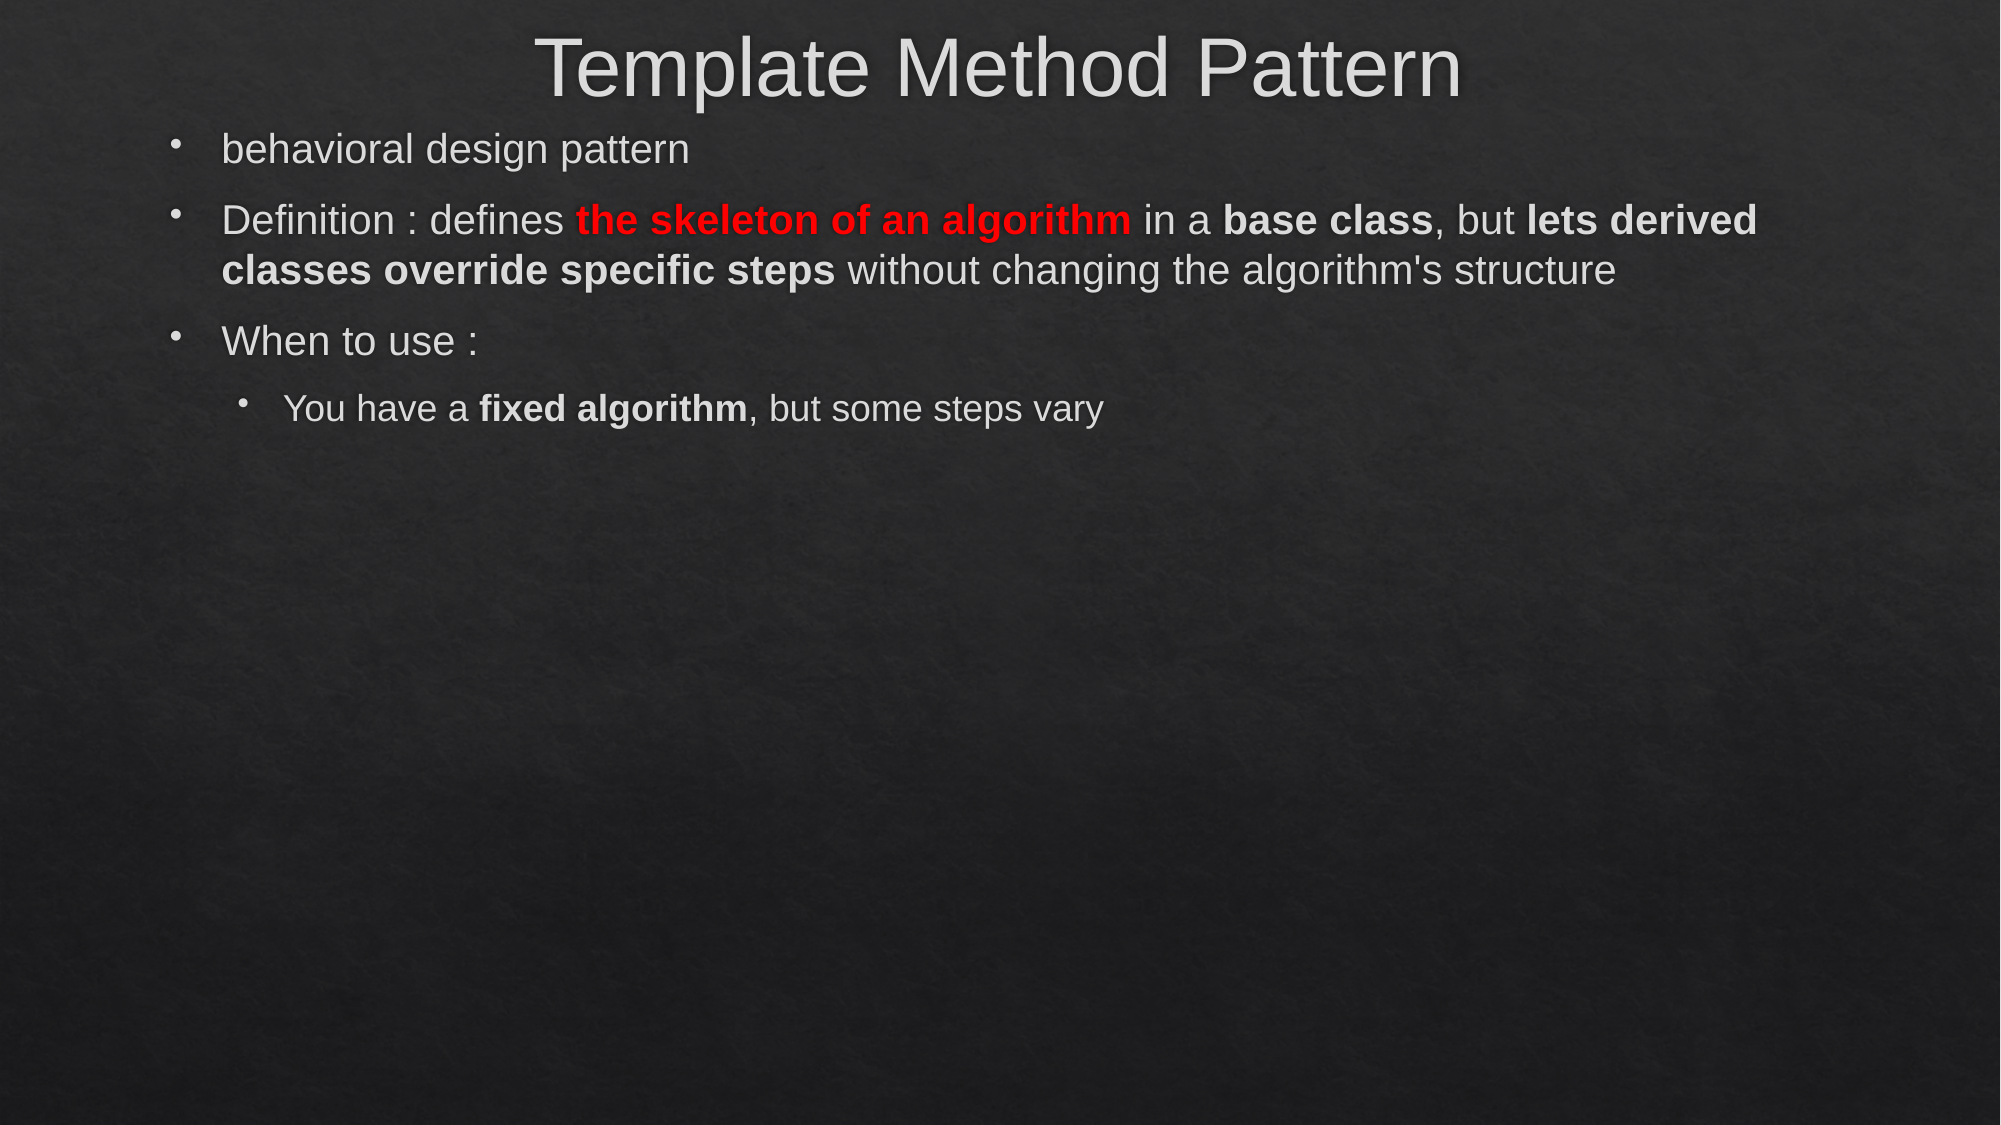

# Template Method Pattern
behavioral design pattern
Definition : defines the skeleton of an algorithm in a base class, but lets derived classes override specific steps without changing the algorithm's structure
When to use :
You have a fixed algorithm, but some steps vary